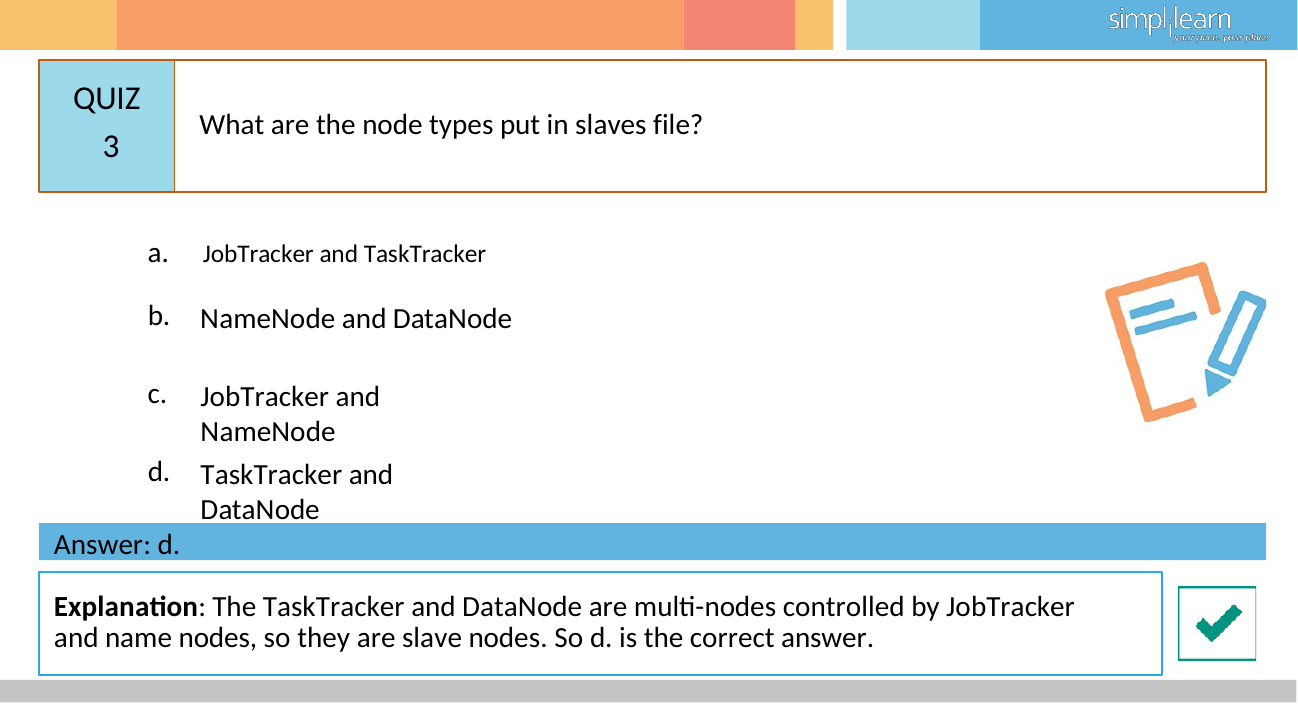

# QUIZ 3
What are the node types put in slaves file?
a.	JobTracker and TaskTracker

b.
NameNode and DataNode
c.
JobTracker and NameNode
d.
TaskTracker and DataNode
Answer: d.

Explanation: The TaskTracker and DataNode are multi-nodes controlled by JobTracker and name nodes, so they are slave nodes. So d. is the correct answer.